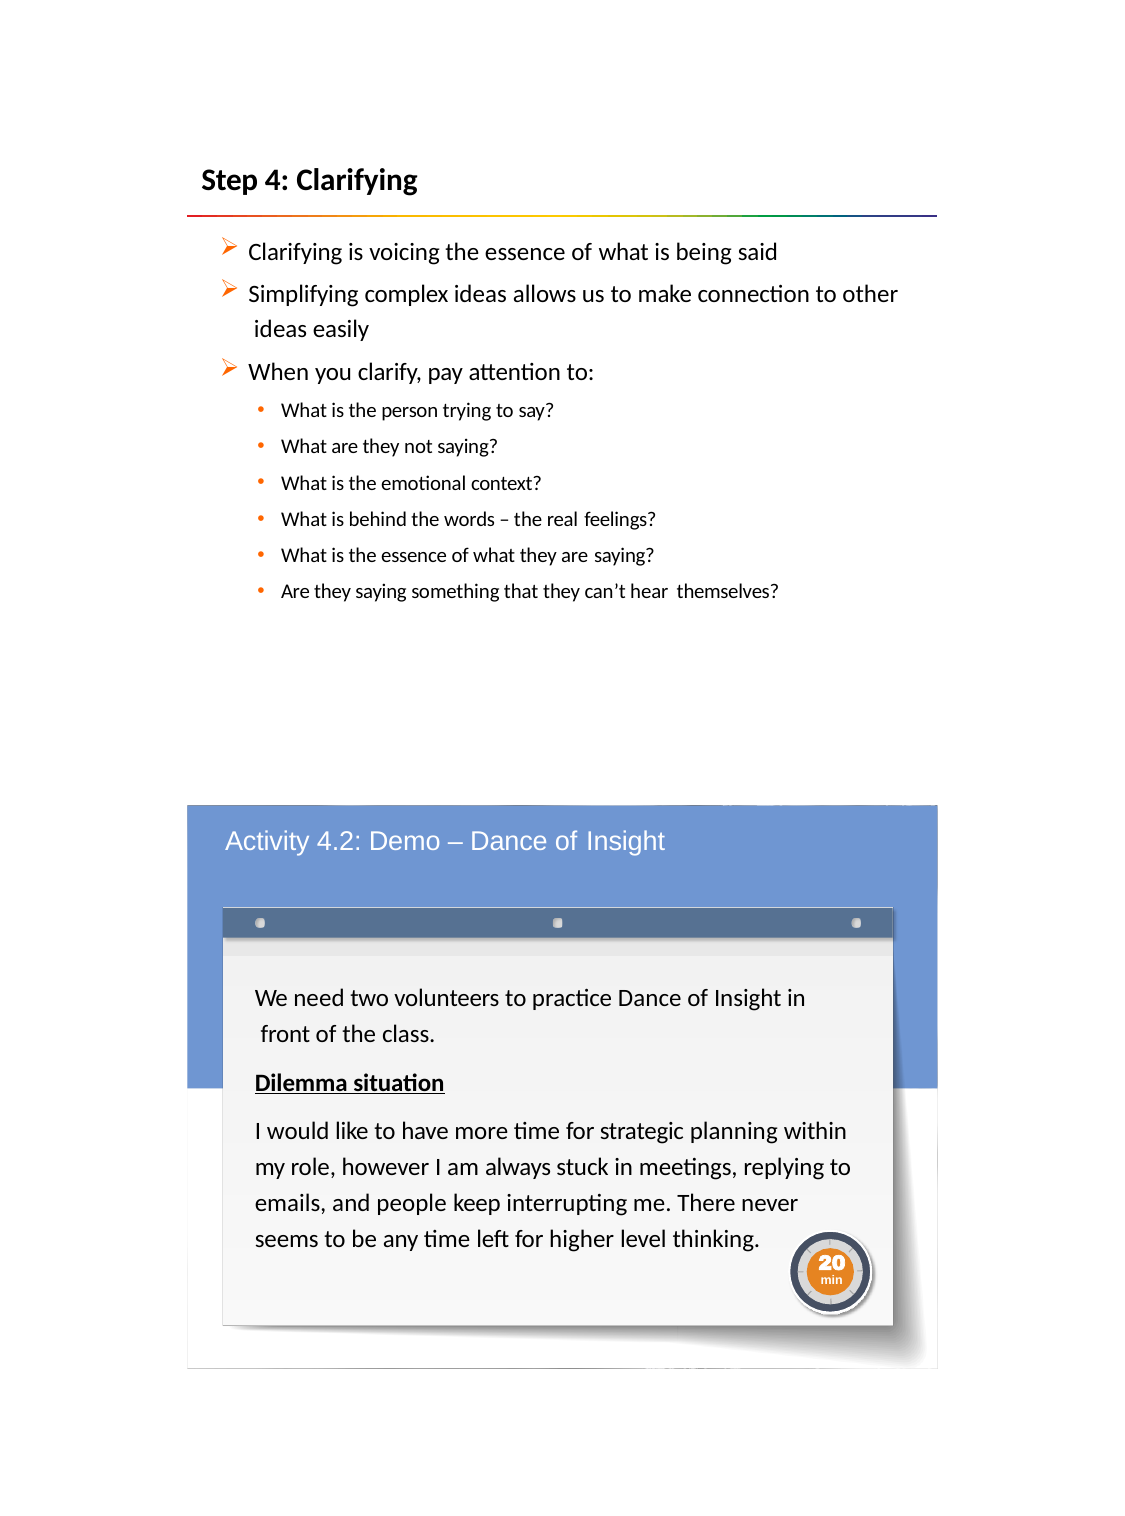

Step 4: Clarifying

Clarifying is voicing the essence of what is being said
Simplifying complex ideas allows us to make connection to other  ideas easily
When you clarify, pay attention to:
What is the person trying to say?
What are they not saying?
What is the emotional context?
What is behind the words – the real feelings?
What is the essence of what they are saying?
Are they saying something that they can’t hear themselves?

Activity 4.2: Demo – Dance of Insight

We need two volunteers to practice Dance of Insight in  front of the class.
Dilemma situation
I would like to have more time for strategic planning within  my role, however I am always stuck in meetings, replying to  emails, and people keep interrupting me. There never  seems to be any time left for higher level thinking.
20
min